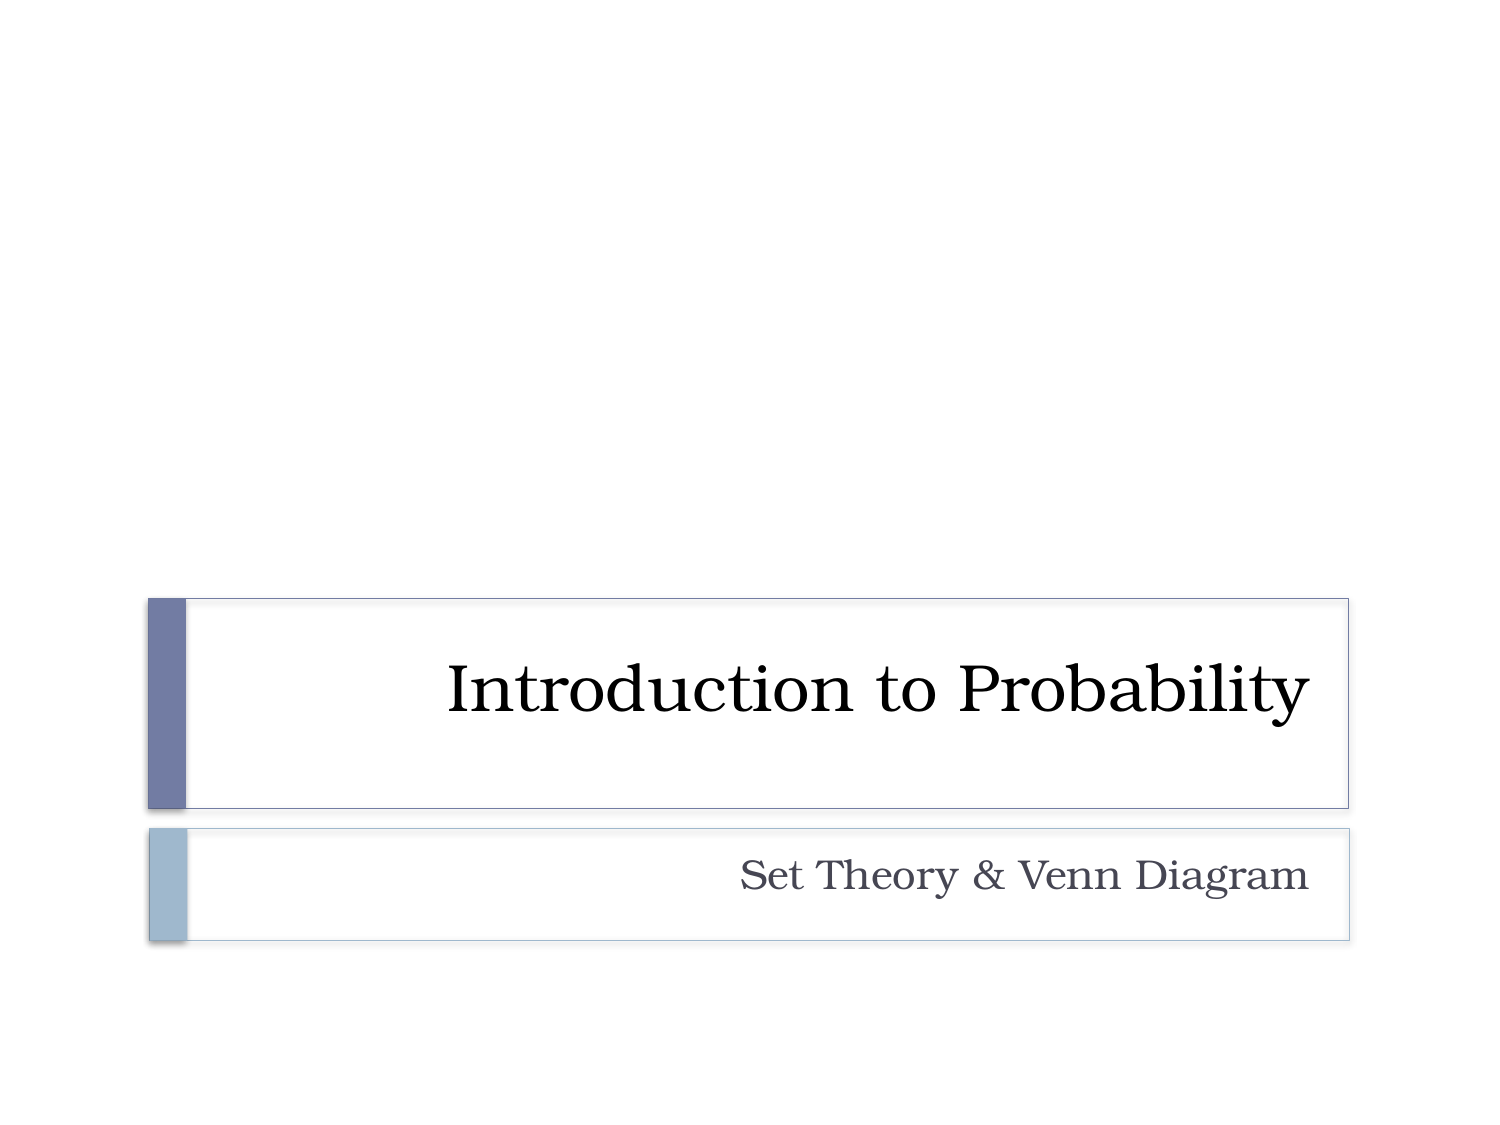

# Introduction to Probability
Set Theory & Venn Diagram